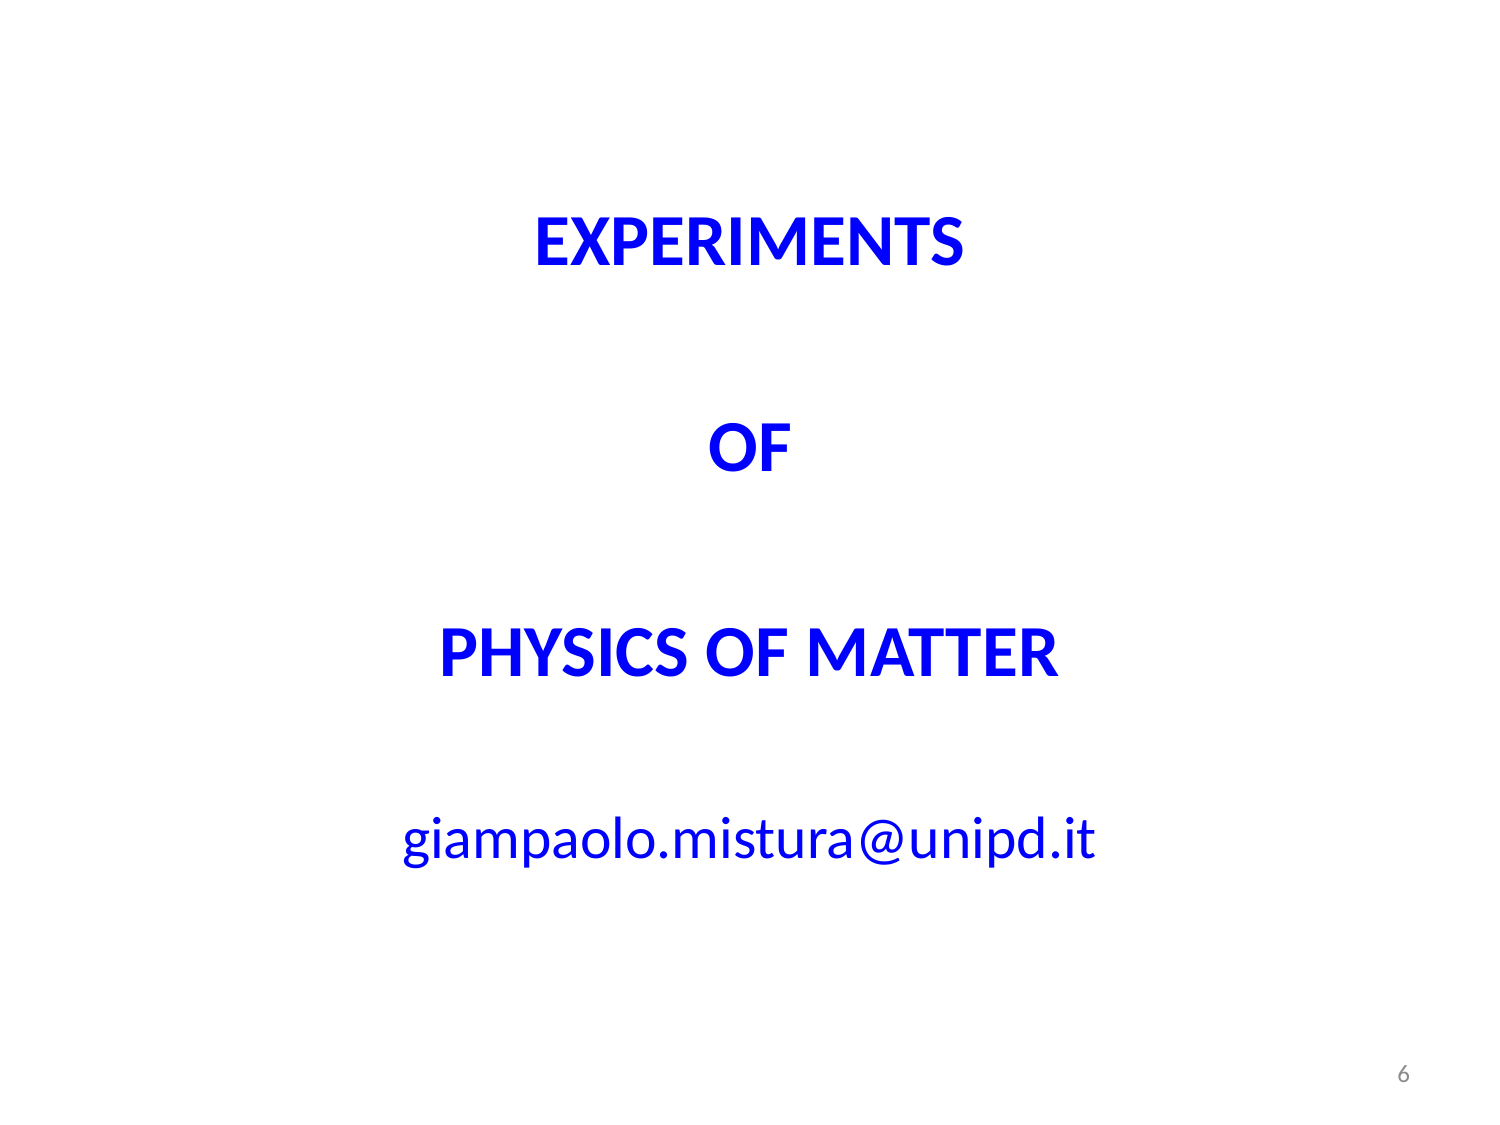

EXPERIMENTS

OF

PHYSICS OF MATTER

giampaolo.mistura@unipd.it

6